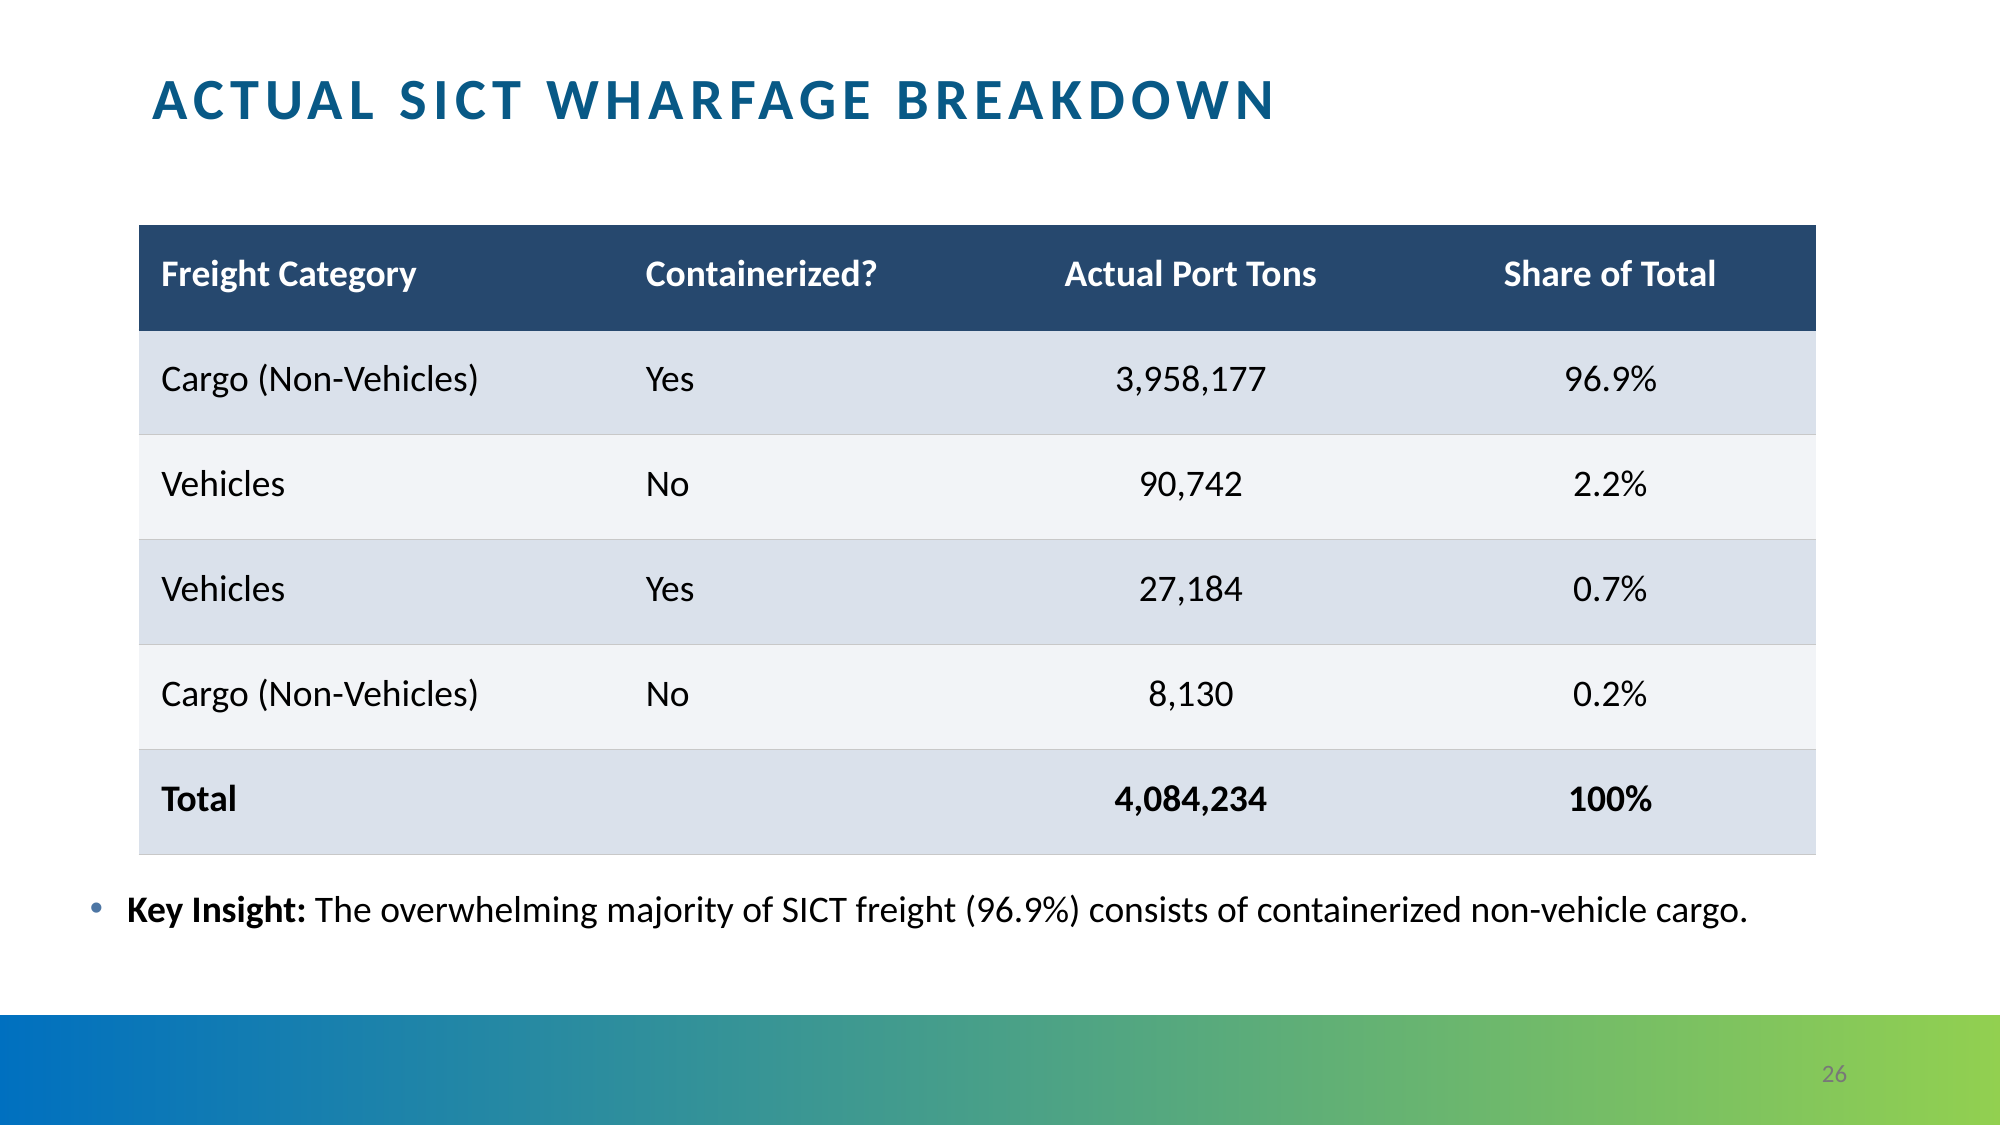

# Actual SICT Wharfage Breakdown
| Freight Category | Containerized? | Actual Port Tons | Share of Total |
| --- | --- | --- | --- |
| Cargo (Non-Vehicles) | Yes | 3,958,177 | 96.9% |
| Vehicles | No | 90,742 | 2.2% |
| Vehicles | Yes | 27,184 | 0.7% |
| Cargo (Non-Vehicles) | No | 8,130 | 0.2% |
| Total |  | 4,084,234 | 100% |
Key Insight: The overwhelming majority of SICT freight (96.9%) consists of containerized non-vehicle cargo.
26